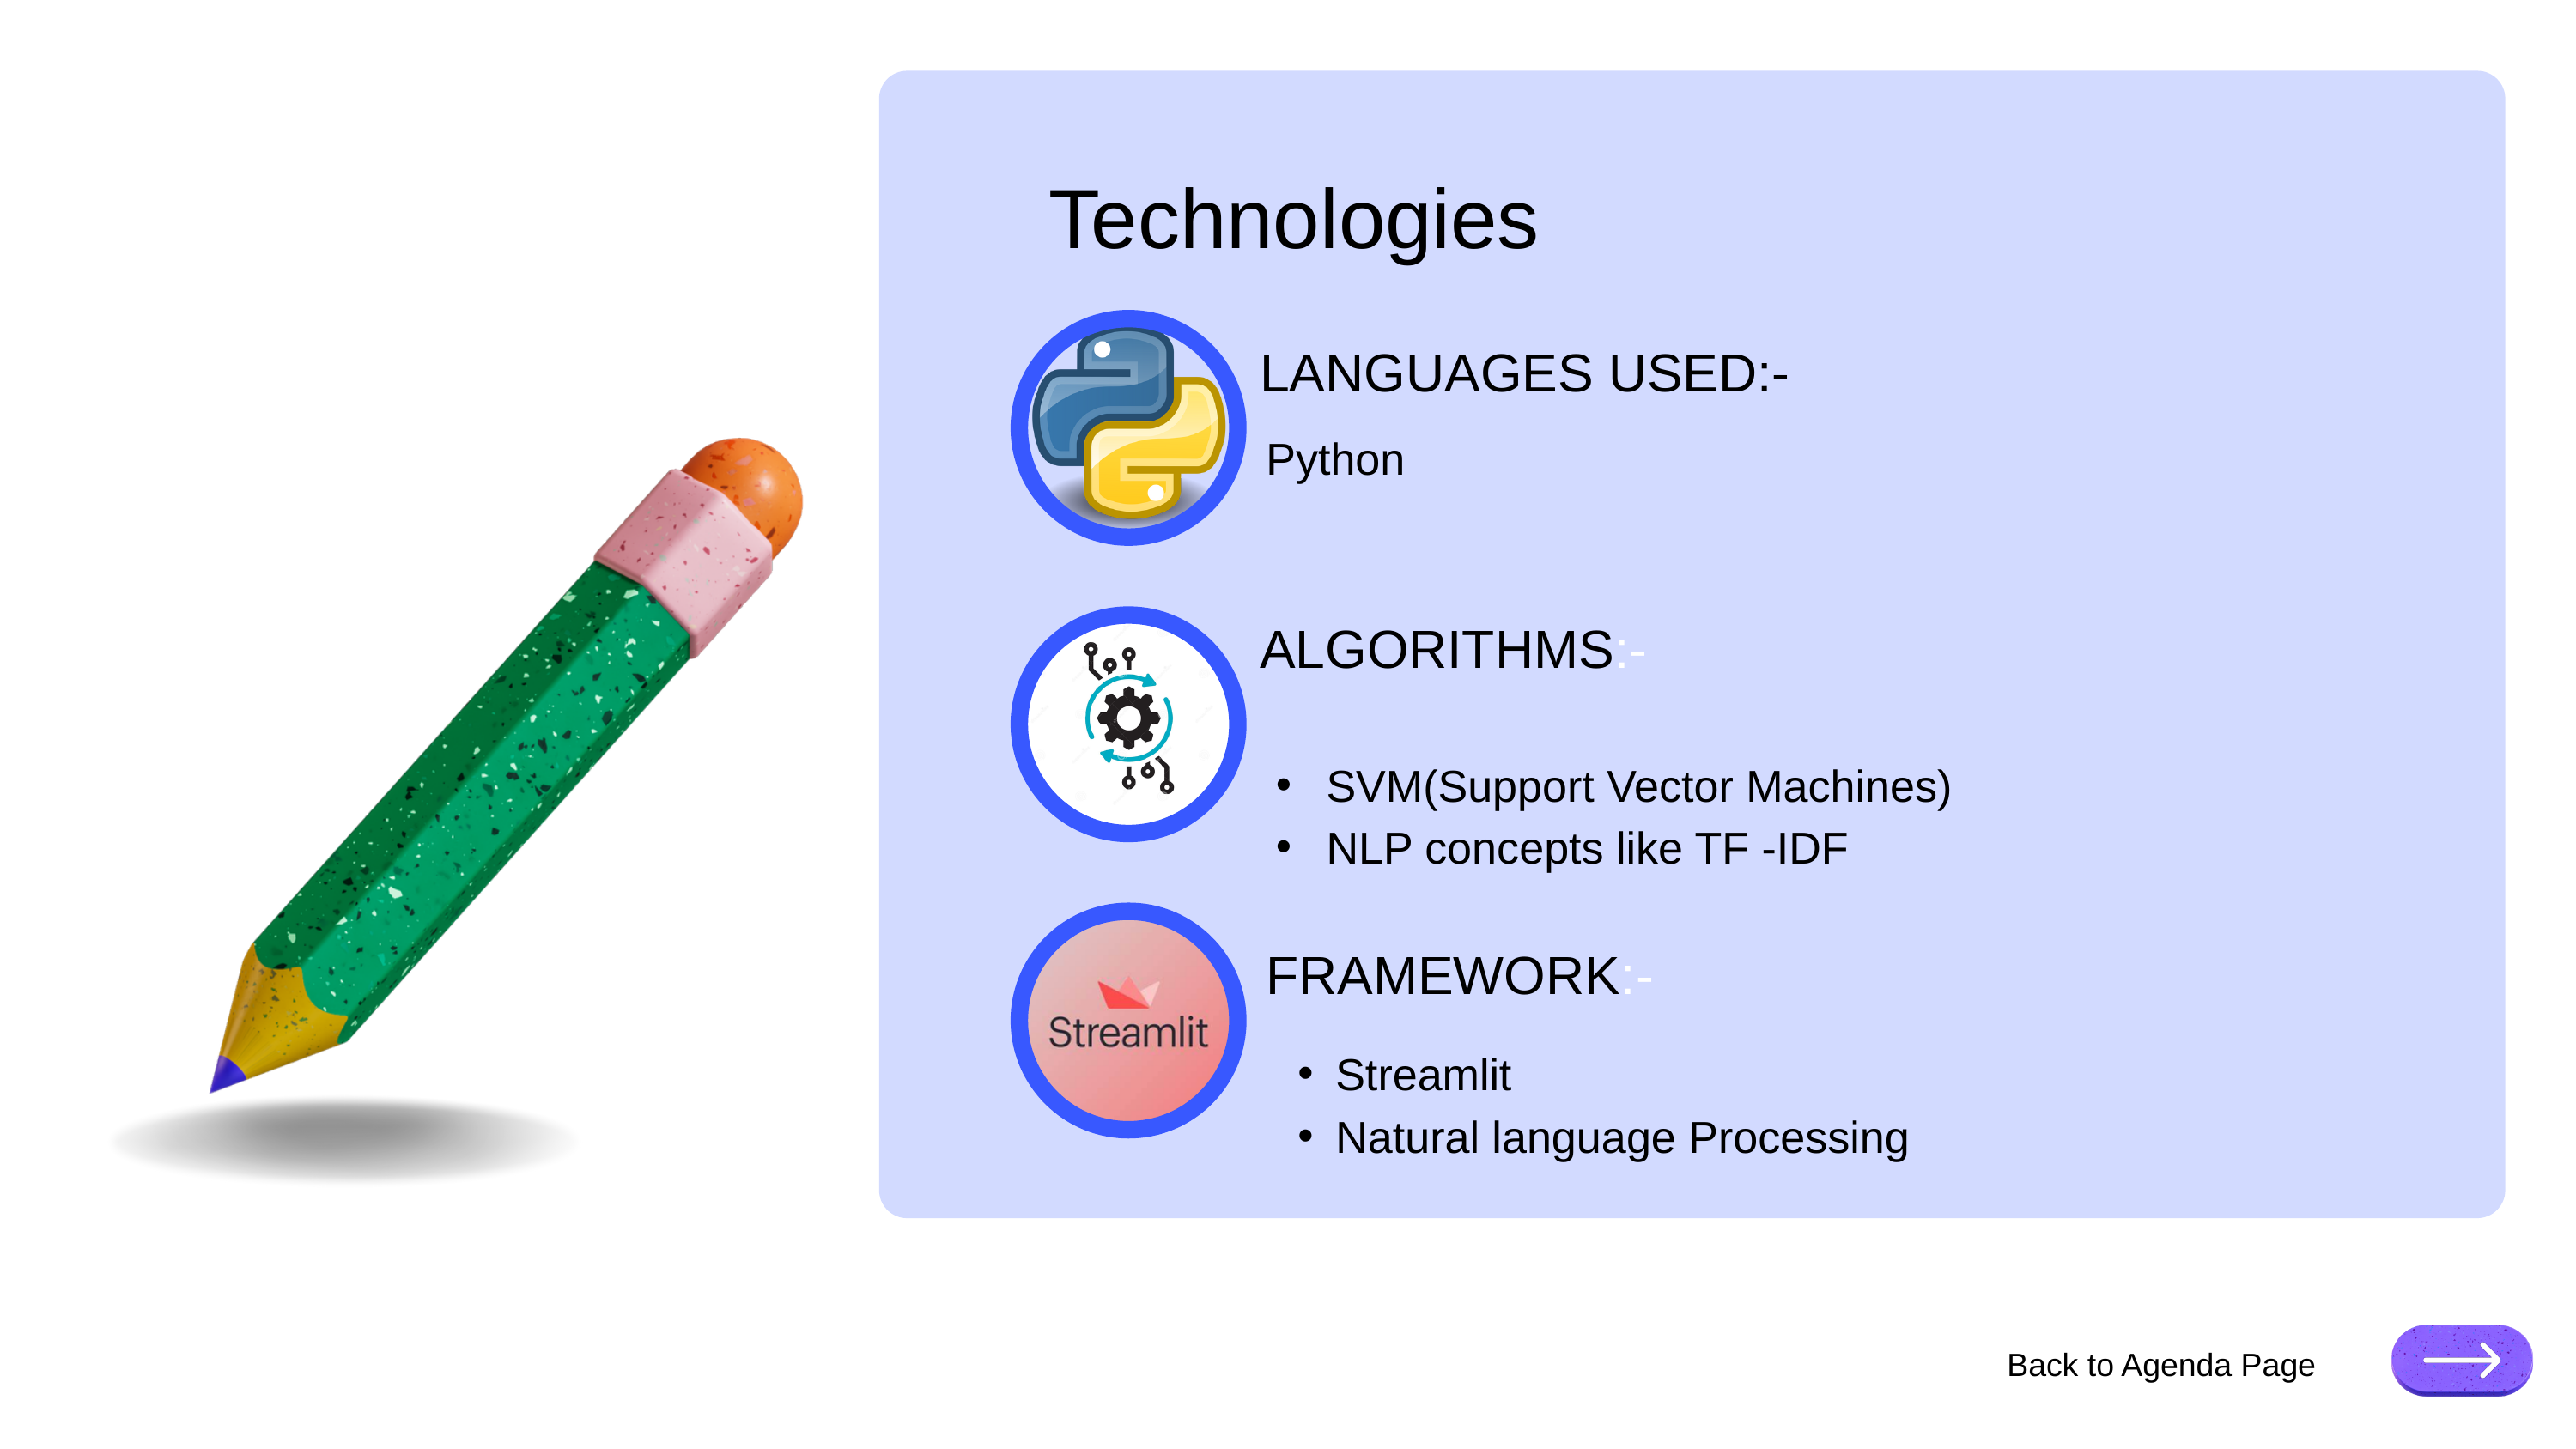

Technologies

LANGUAGES USED:-
Python

ALGORITHMS:-

 SVM(Support Vector Machines)
 NLP concepts like TF -IDF

FRAMEWORK:-
Streamlit
Natural language Processing

Back to Agenda Page